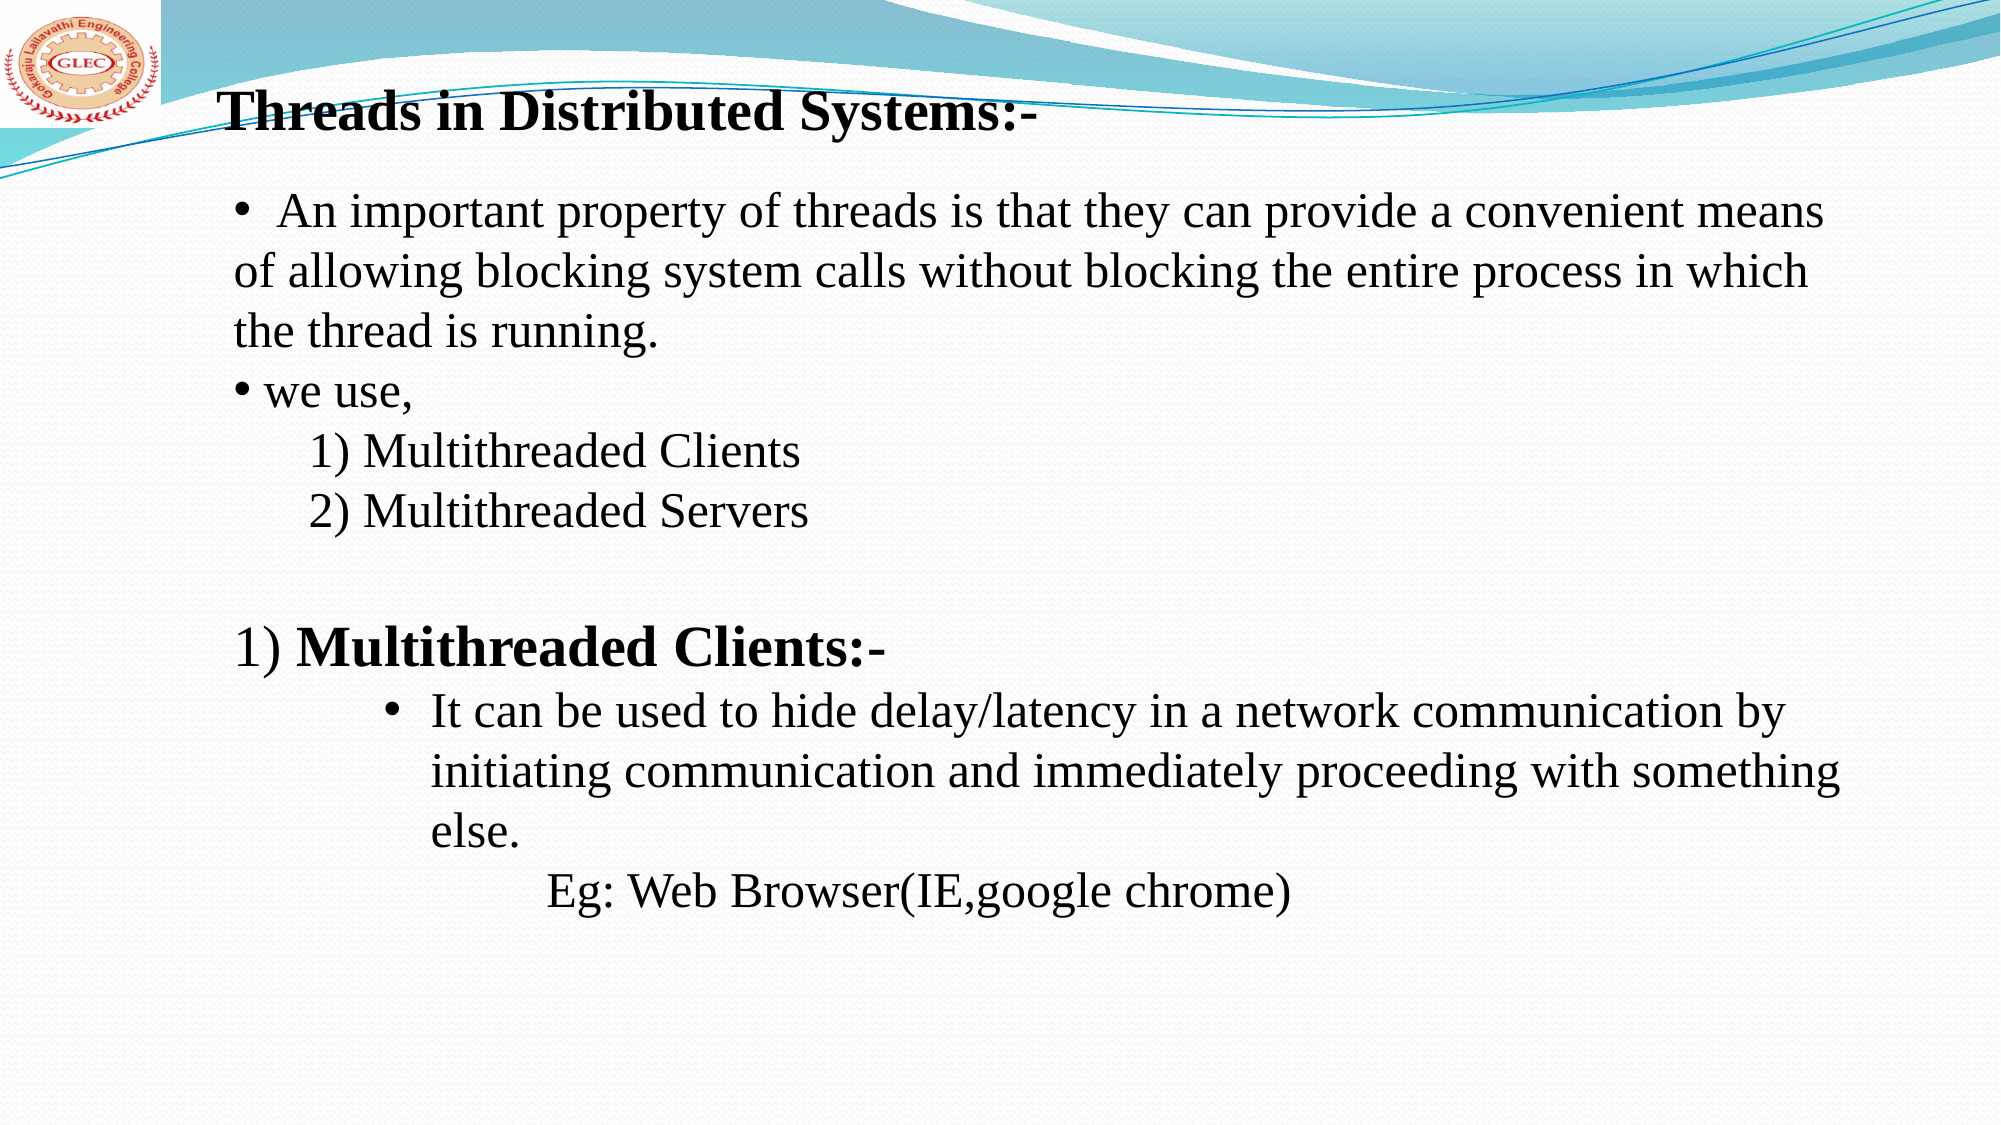

Threads in Distributed Systems:-
  An important property of threads is that they can provide a convenient means
of allowing blocking system calls without blocking the entire process in which the thread is running.
 we use,
1) Multithreaded Clients
2) Multithreaded Servers

1) Multithreaded Clients:-
It can be used to hide delay/latency in a network communication by initiating communication and immediately proceeding with something else.
                   Eg: Web Browser(IE,google chrome)